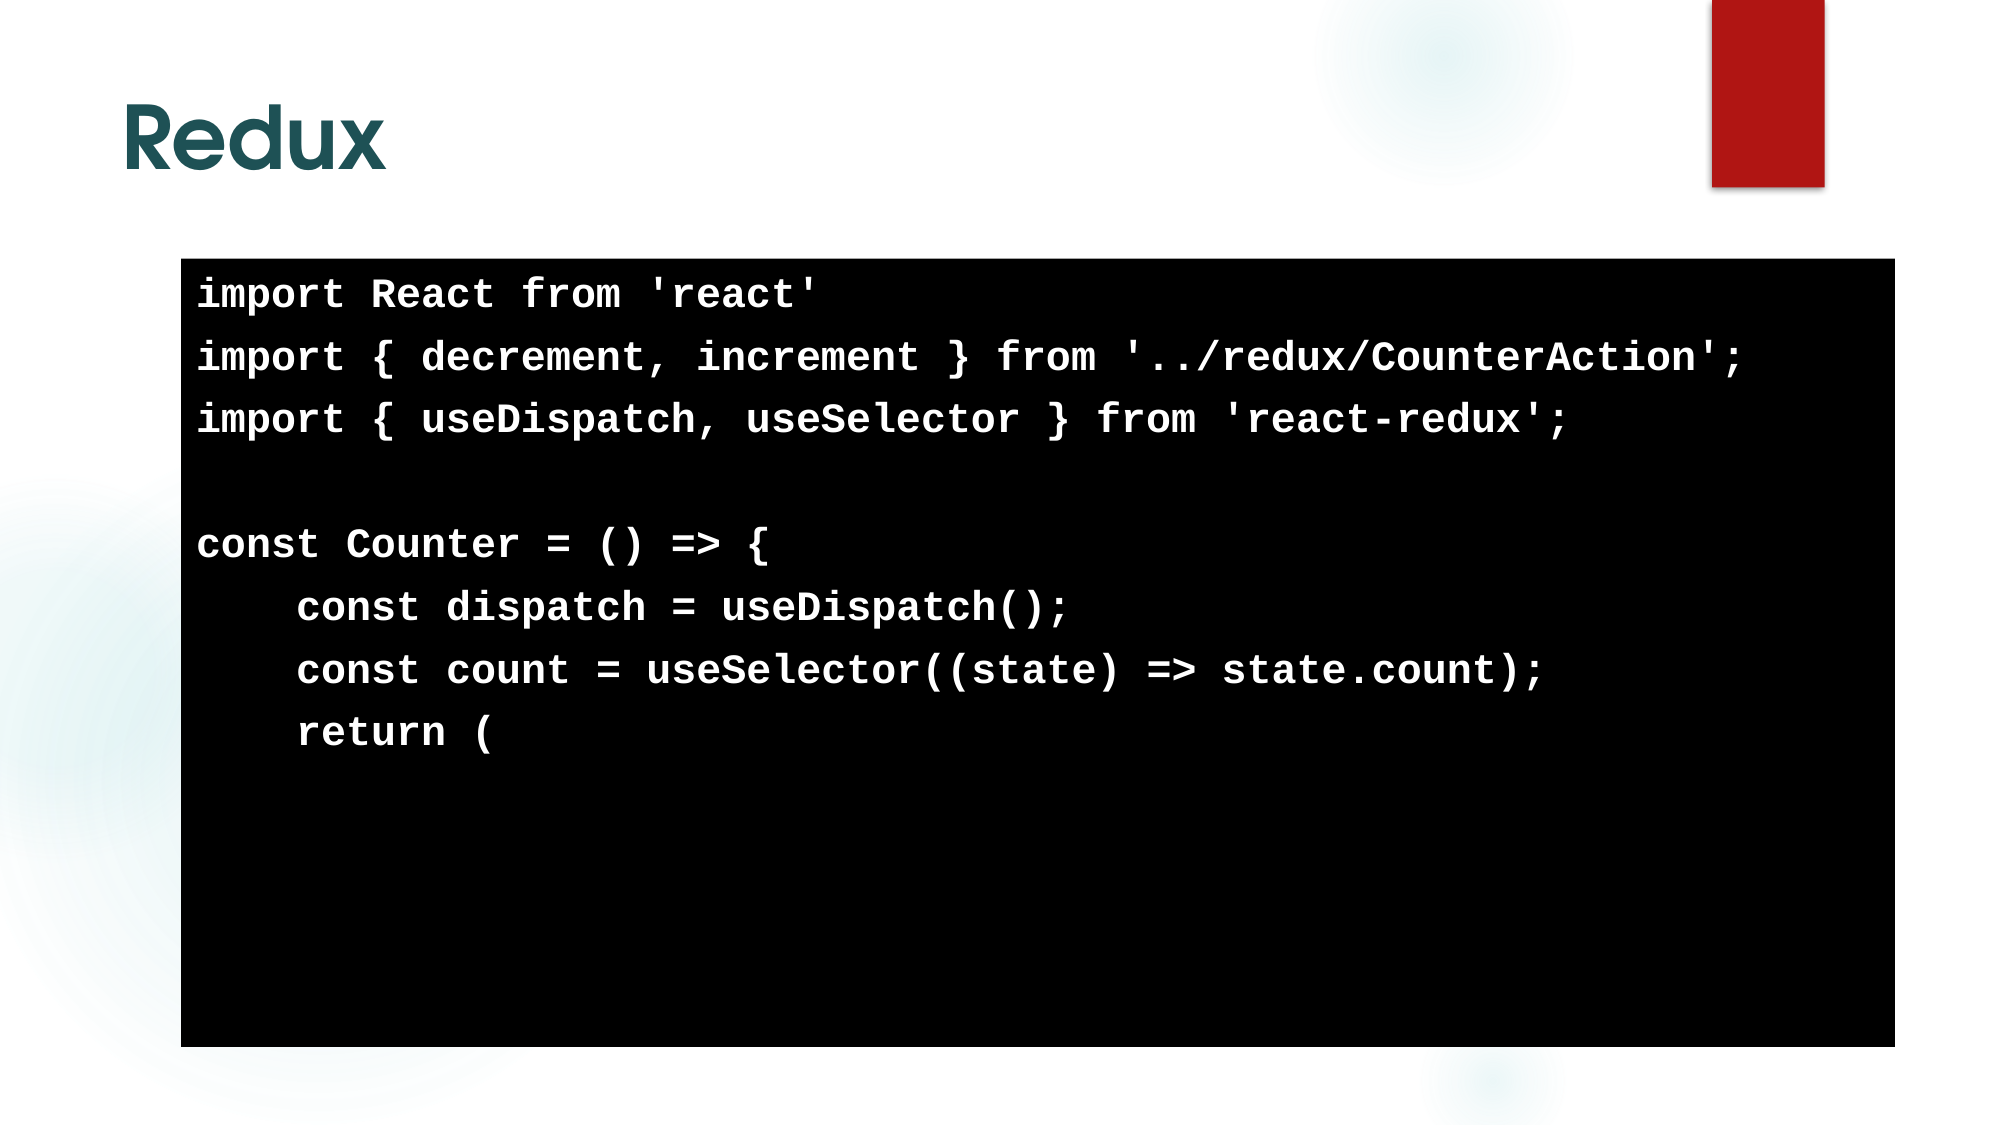

# Redux
import React from 'react'
import { decrement, increment } from '../redux/CounterAction';
import { useDispatch, useSelector } from 'react-redux';

const Counter = () => {
    const dispatch = useDispatch();
    const count = useSelector((state) => state.count);
    return (